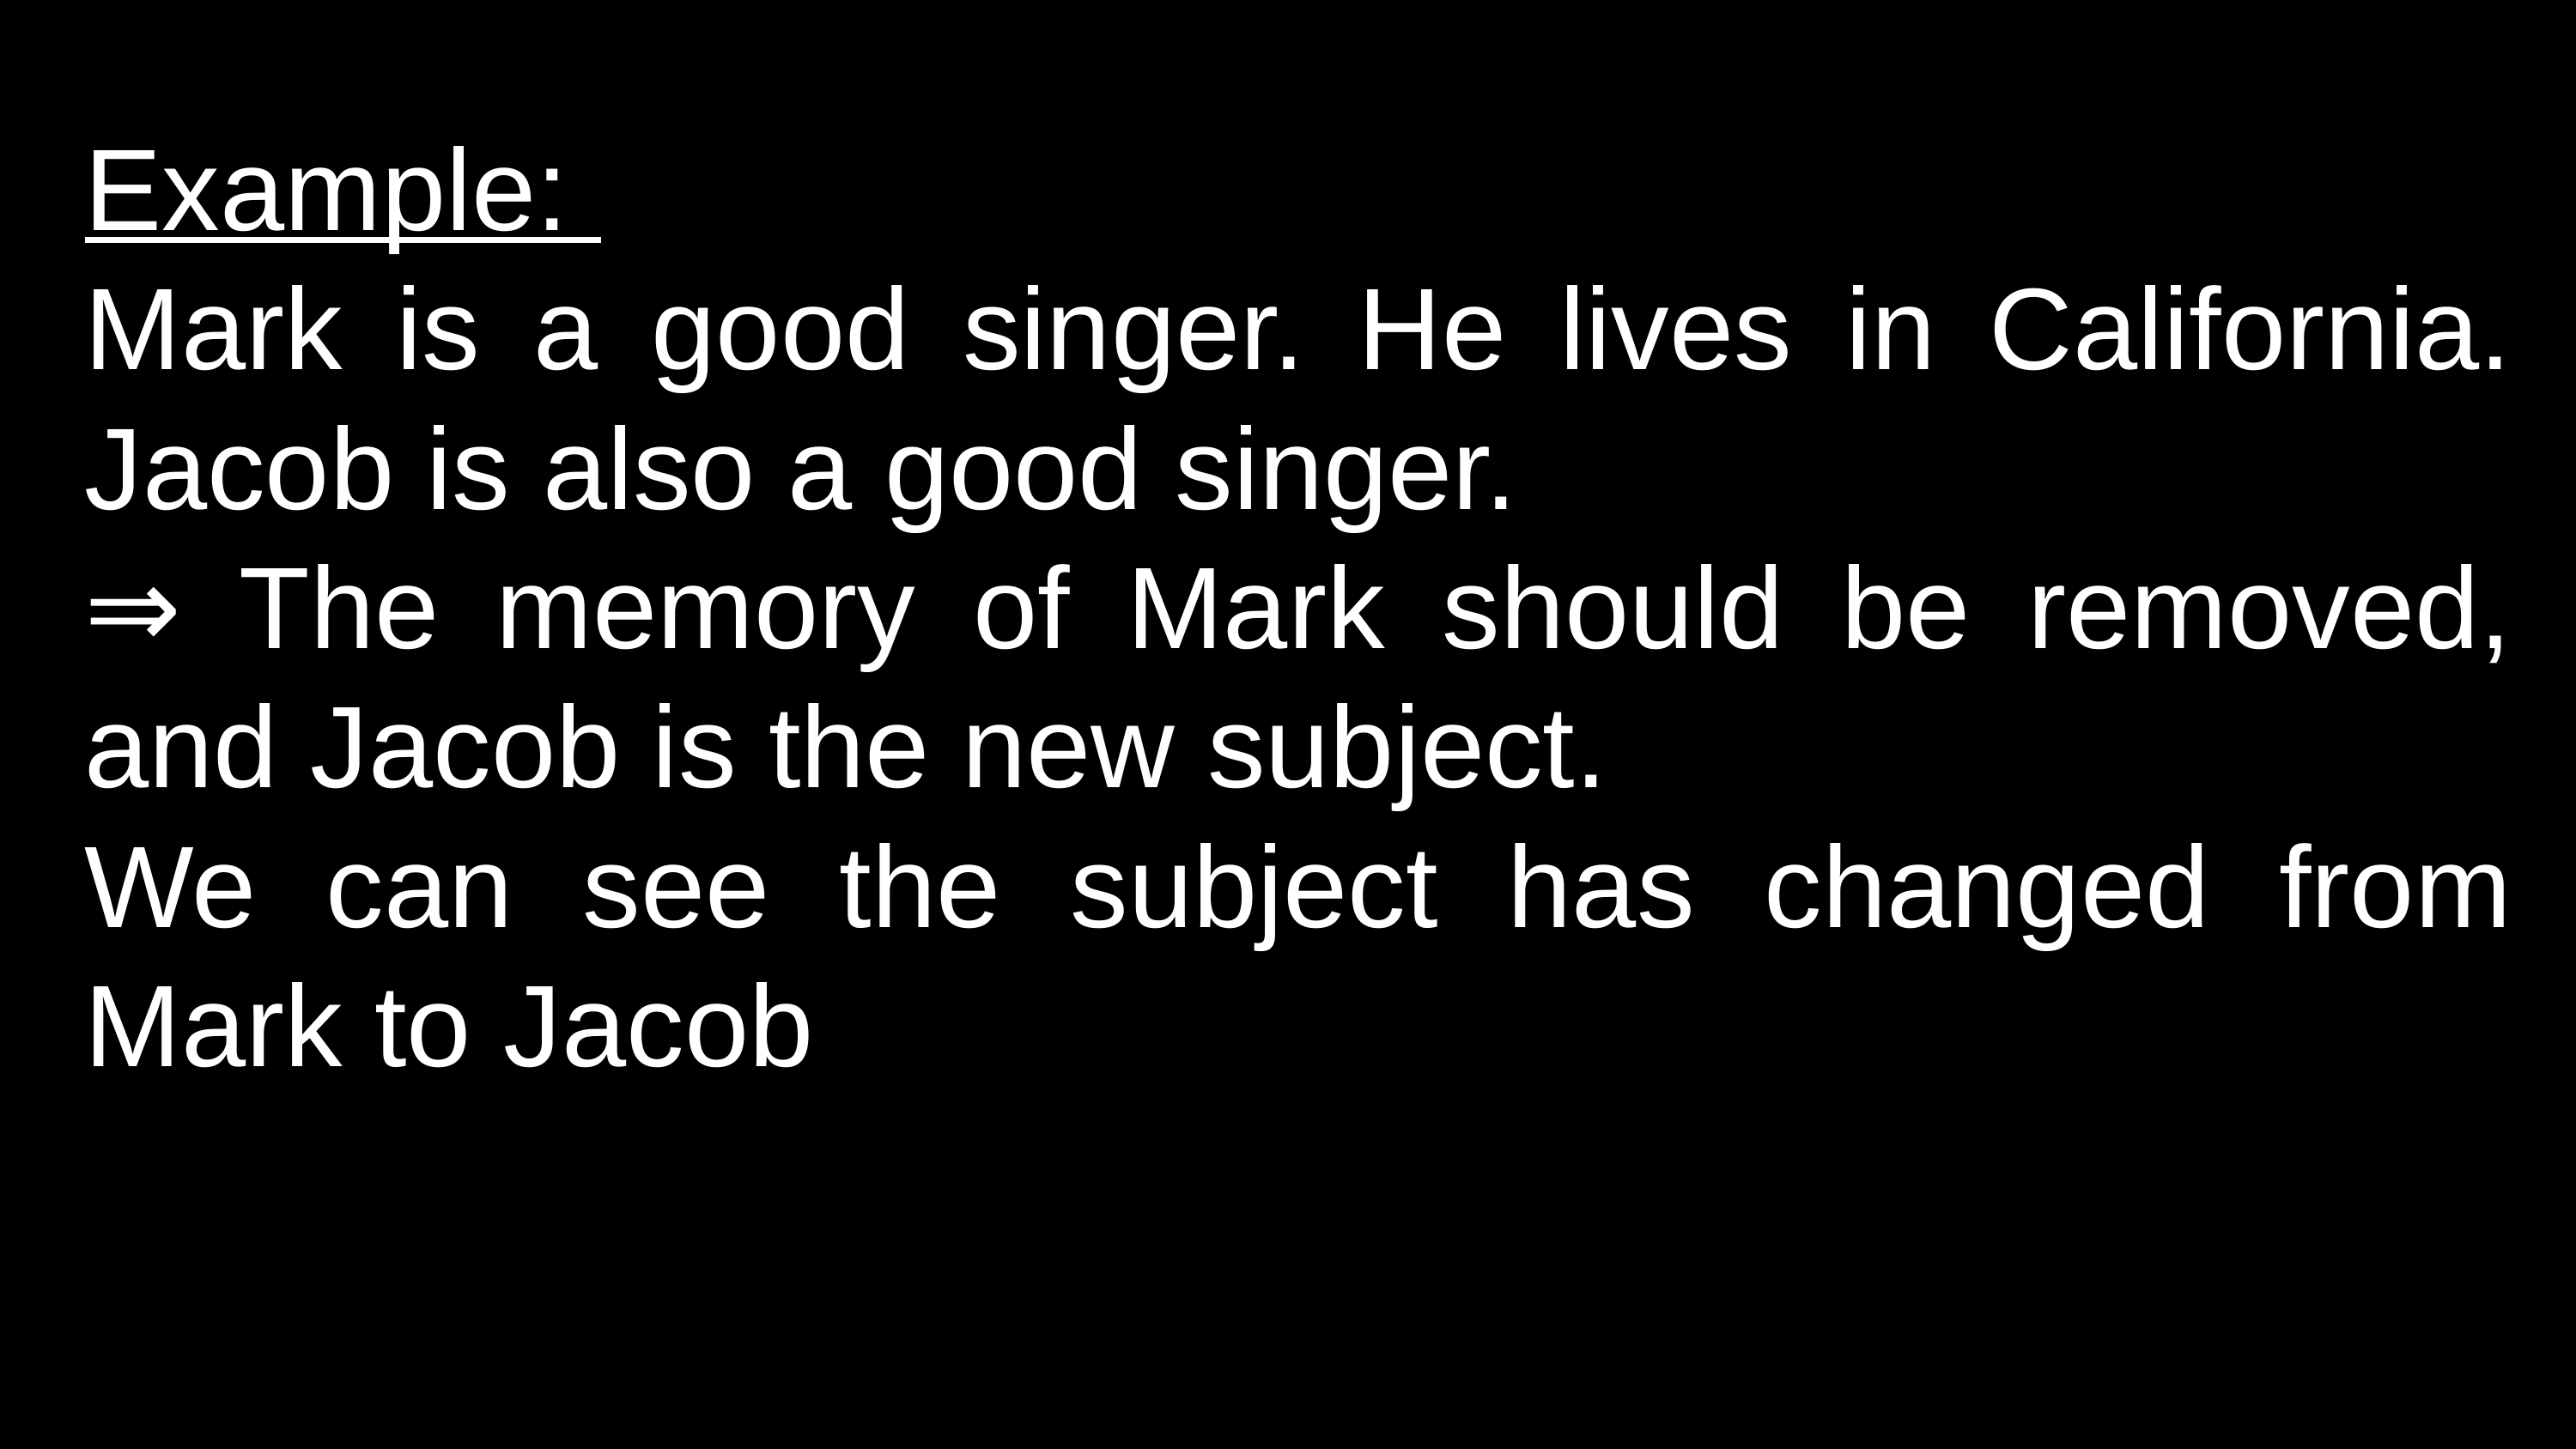

Example:
Mark is a good singer. He lives in California. Jacob is also a good singer.
⇒ The memory of Mark should be removed, and Jacob is the new subject.
We can see the subject has changed from Mark to Jacob